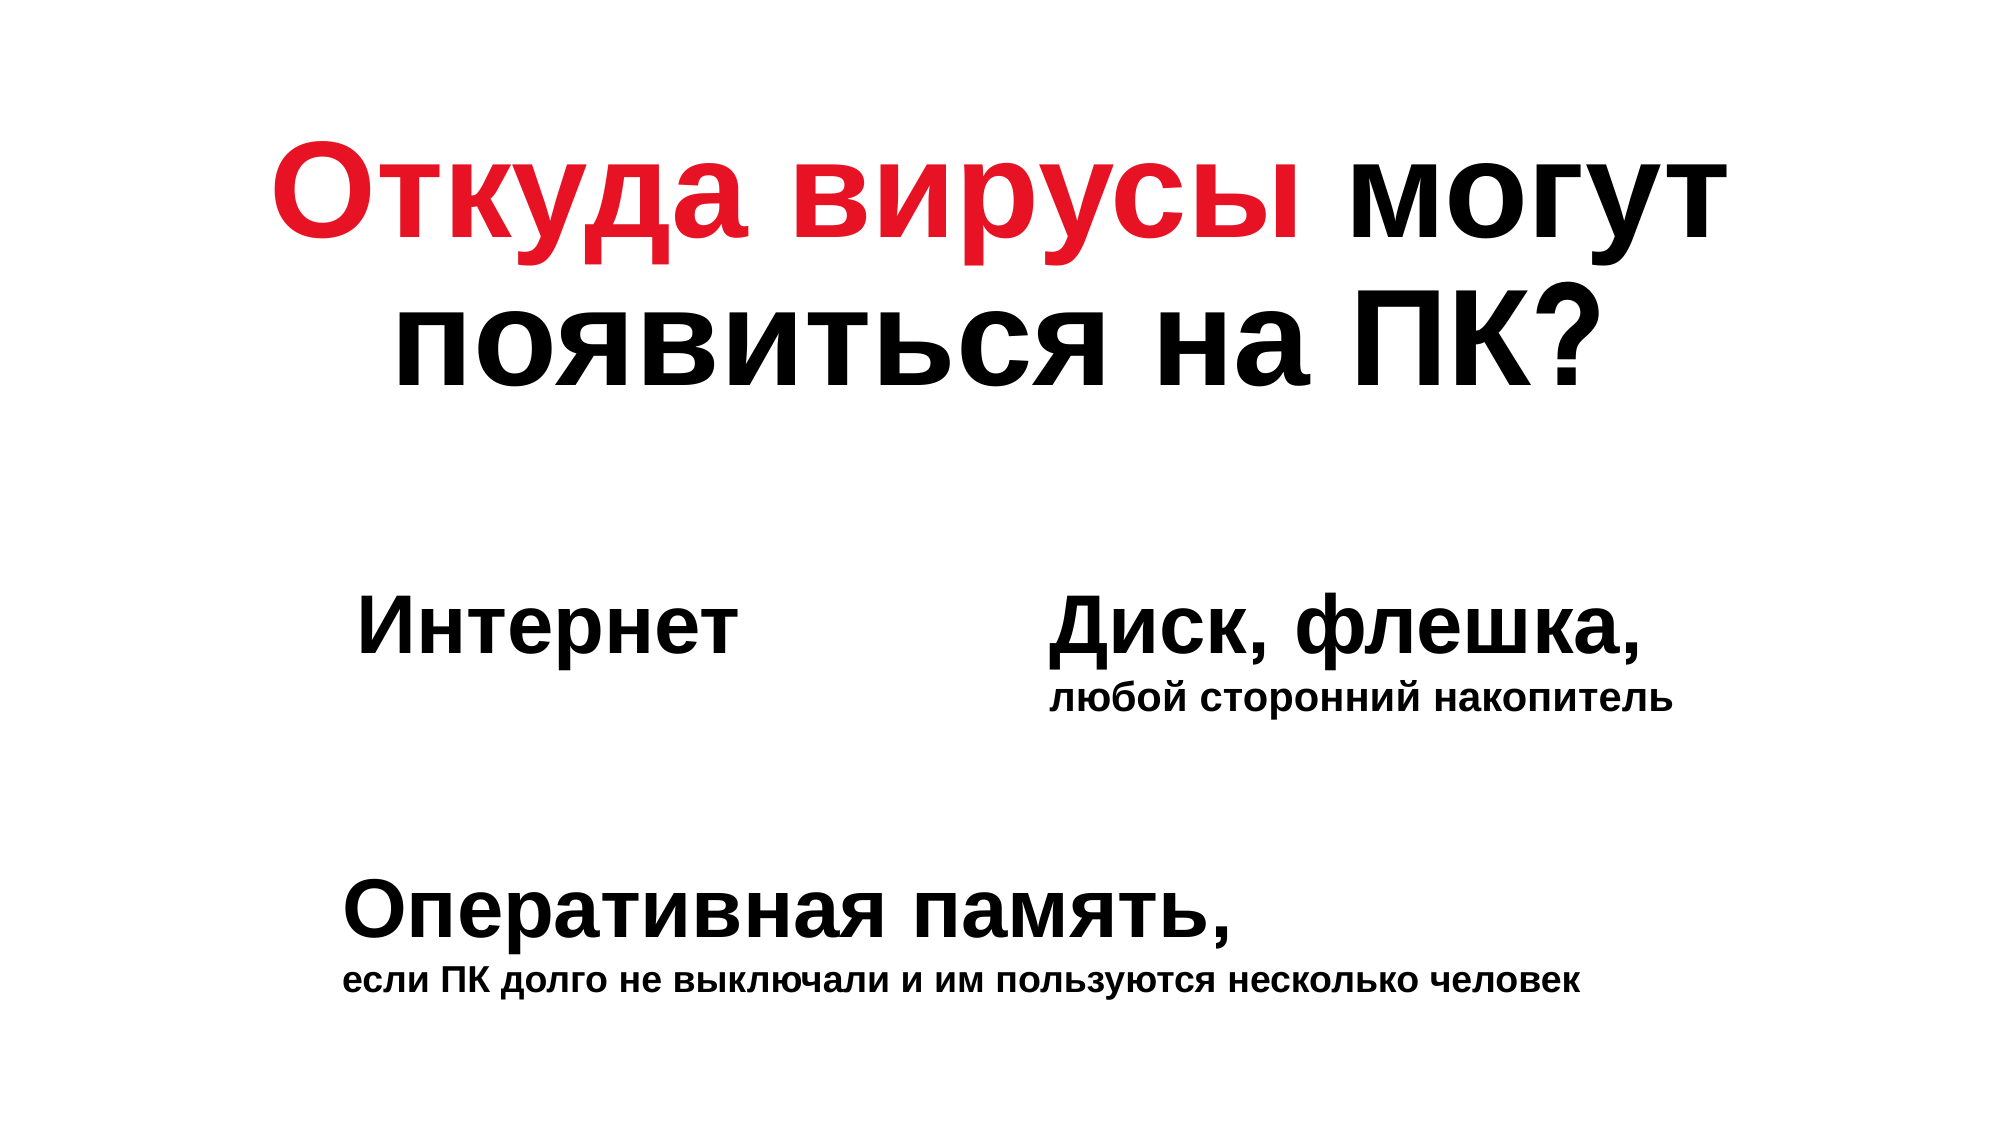

# Откуда вирусы могут появиться на ПК?
Интернет
Диск, флешка,
любой сторонний накопитель
Оперативная память,
если ПК долго не выключали и им пользуются несколько человек